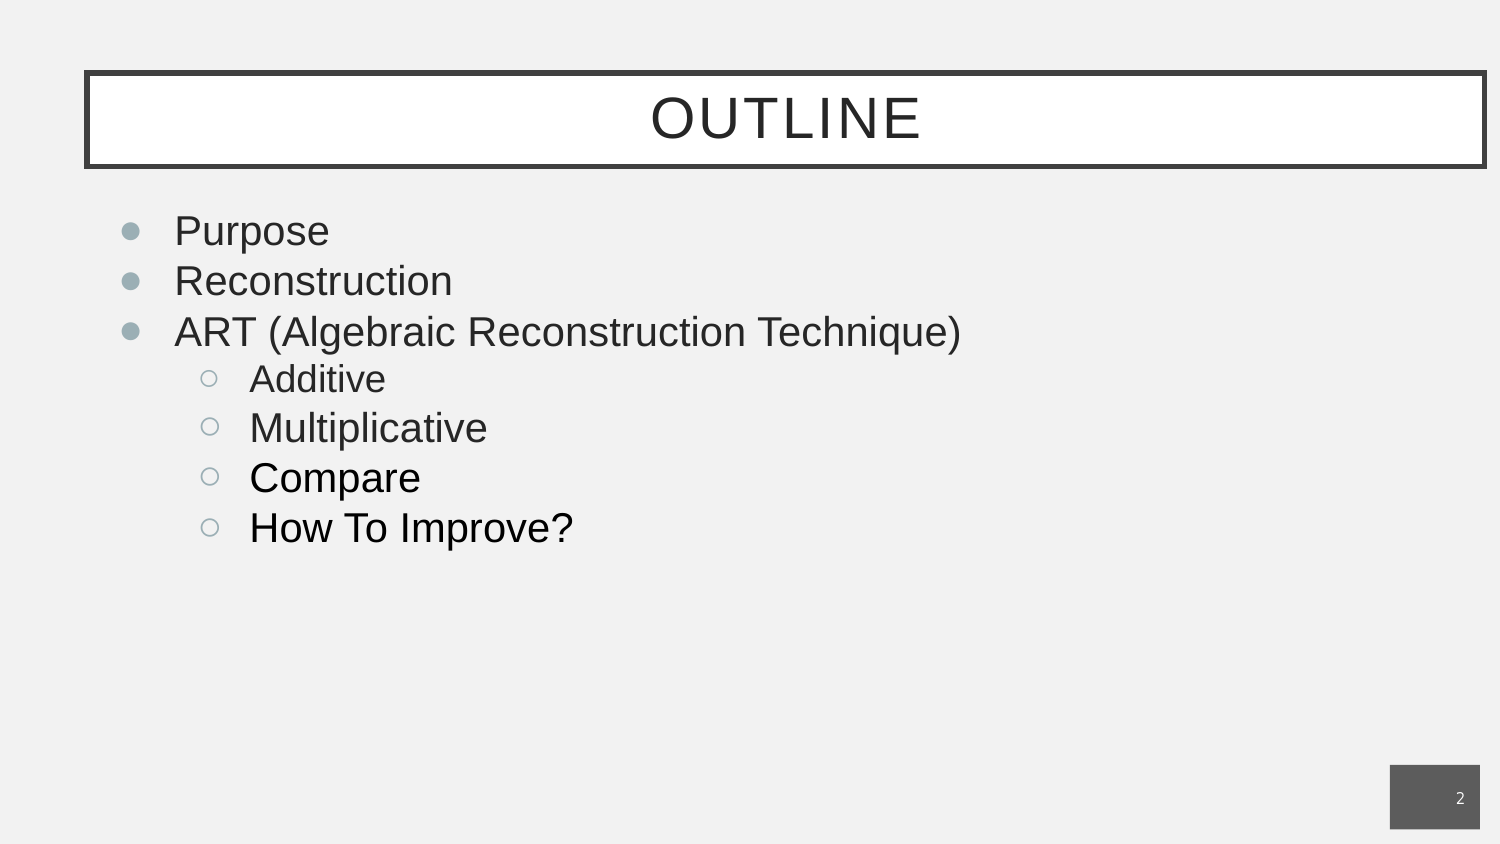

# Outline
Purpose
Reconstruction
ART (Algebraic Reconstruction Technique)
Additive
Multiplicative
Compare
How To Improve?

2